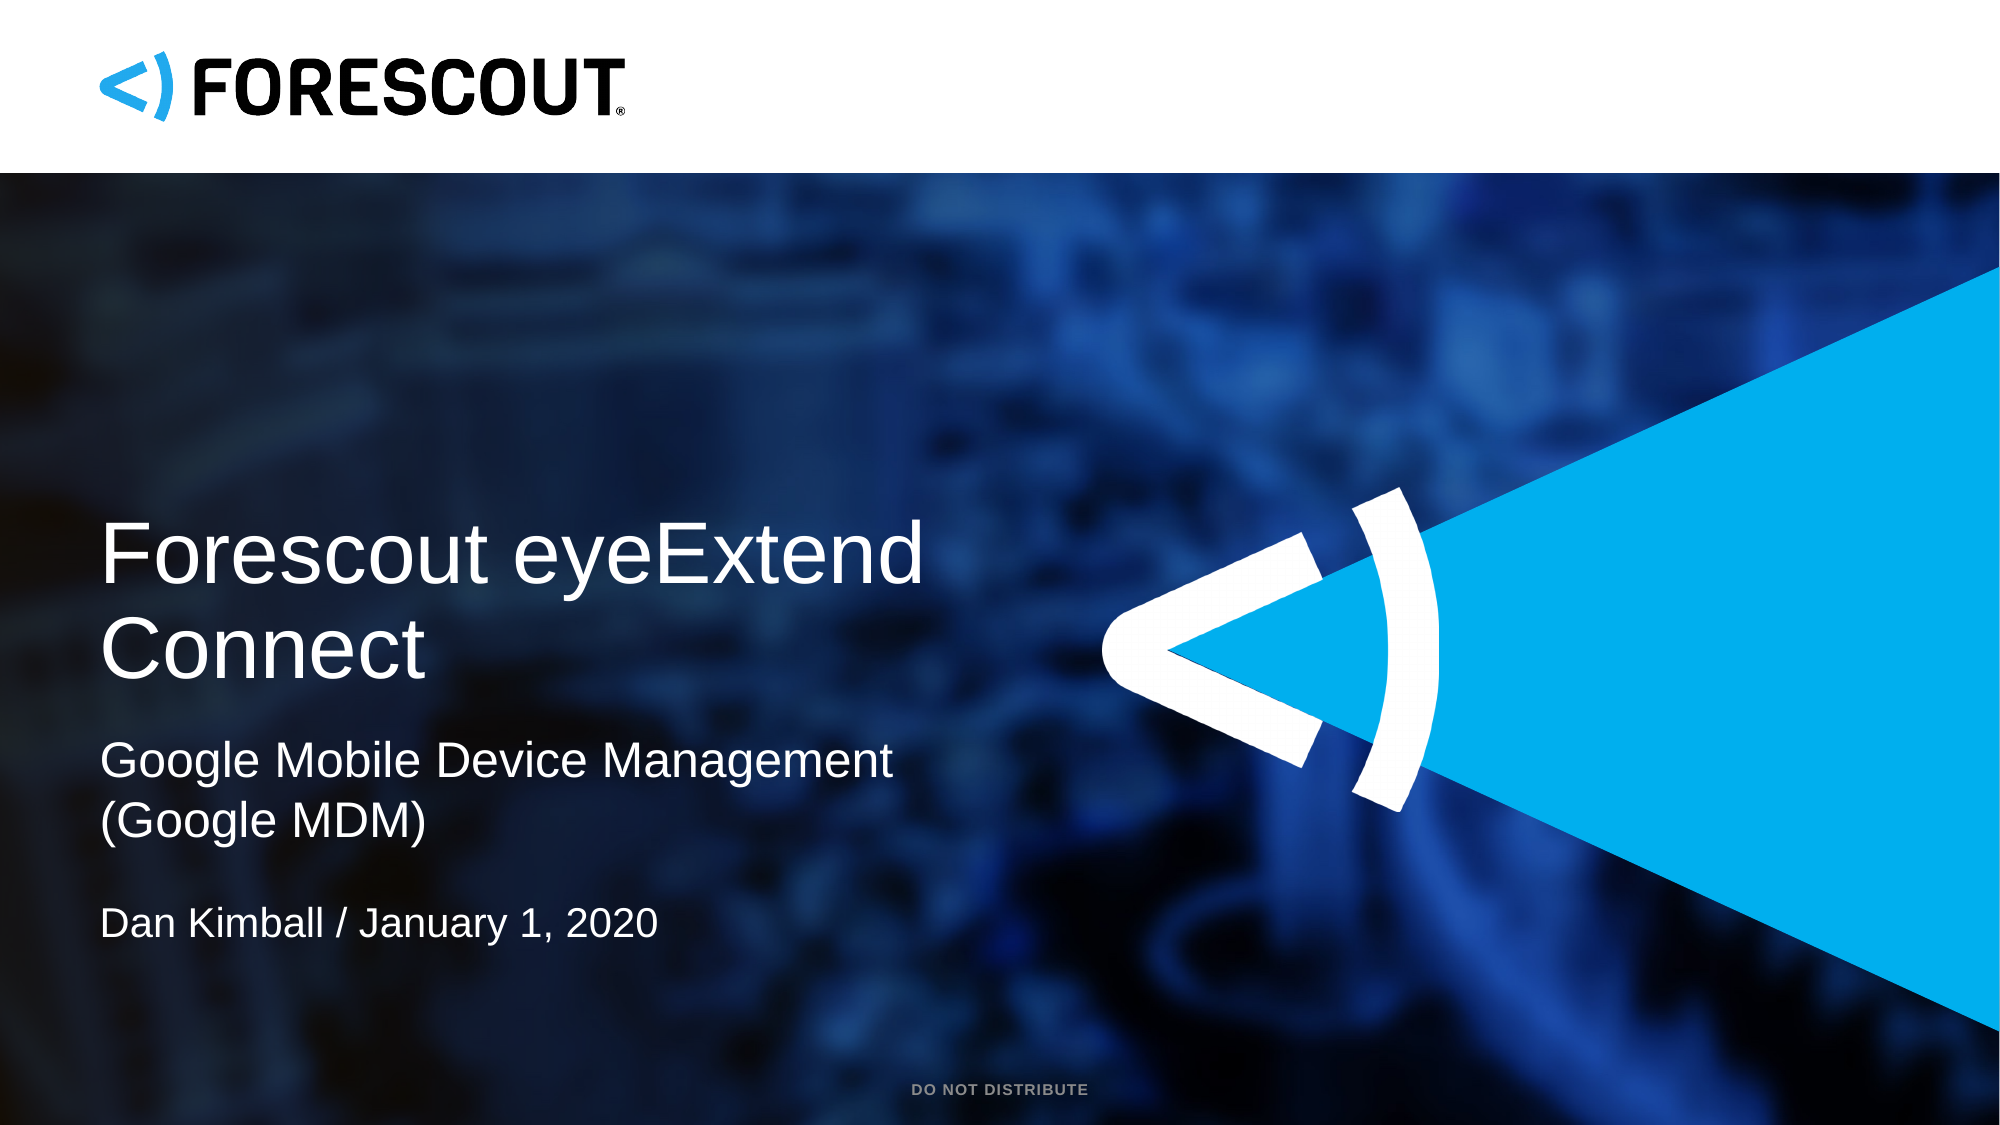

# Forescout eyeExtend Connect
Google Mobile Device Management (Google MDM)

Dan Kimball / January 1, 2020
Do Not Distribute